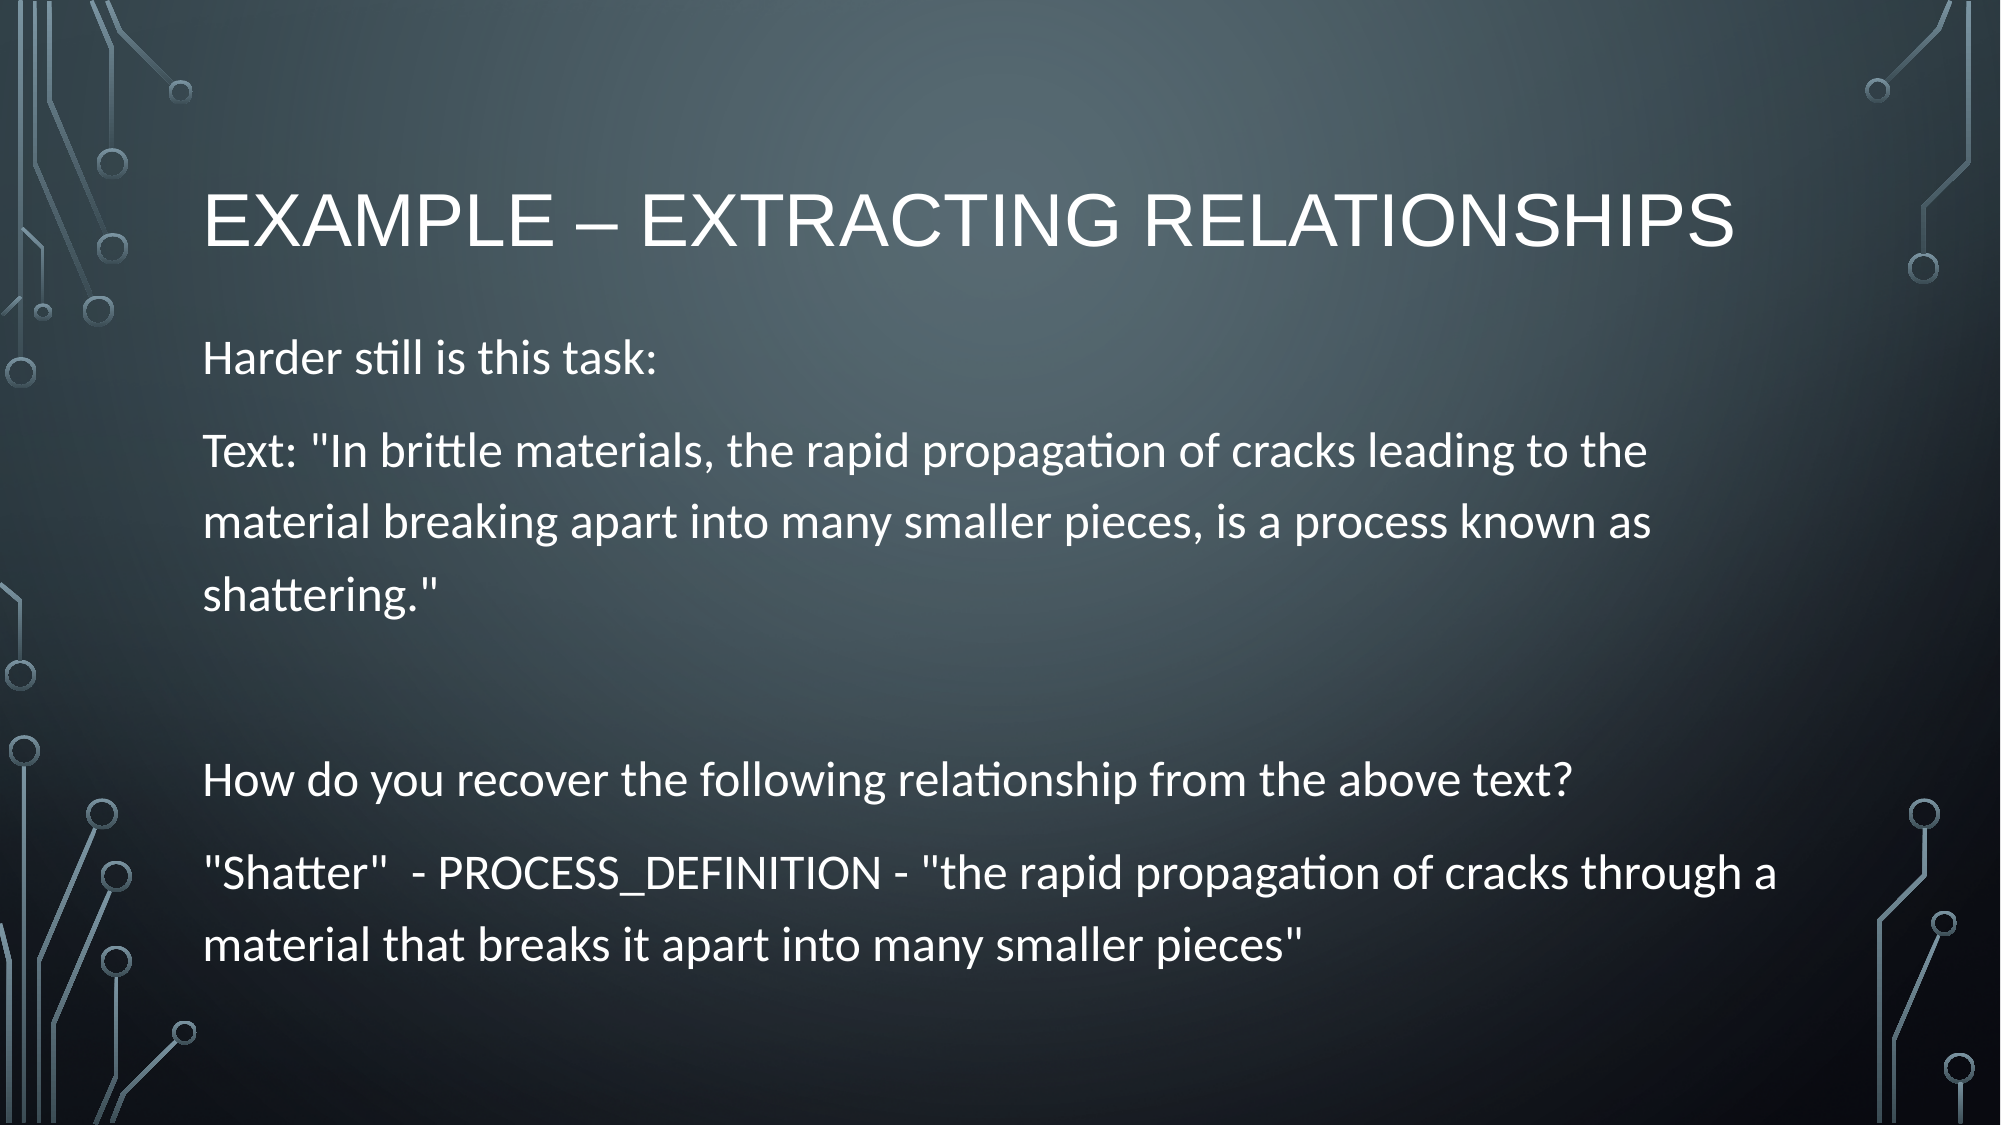

# Example – Extracting Relationships
Harder still is this task:
Text: "In brittle materials, the rapid propagation of cracks leading to the material breaking apart into many smaller pieces, is a process known as shattering."

How do you recover the following relationship from the above text?
"Shatter"  - PROCESS_DEFINITION - "the rapid propagation of cracks through a material that breaks it apart into many smaller pieces"